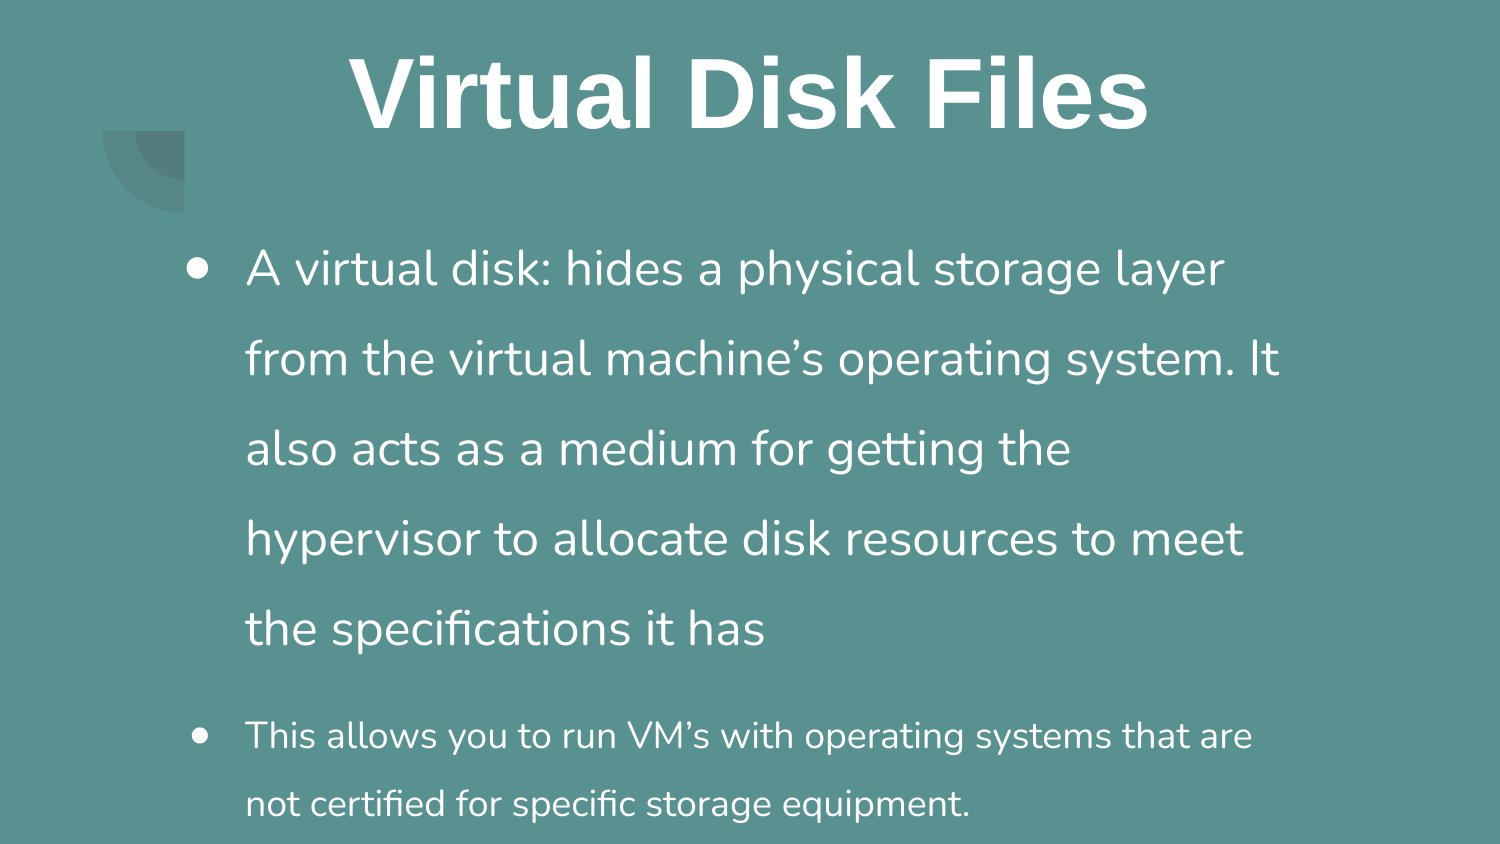

# Virtual Disk Files
A virtual disk: hides a physical storage layer from the virtual machine’s operating system. It also acts as a medium for getting the hypervisor to allocate disk resources to meet the specifications it has
This allows you to run VM’s with operating systems that are not certified for specific storage equipment.